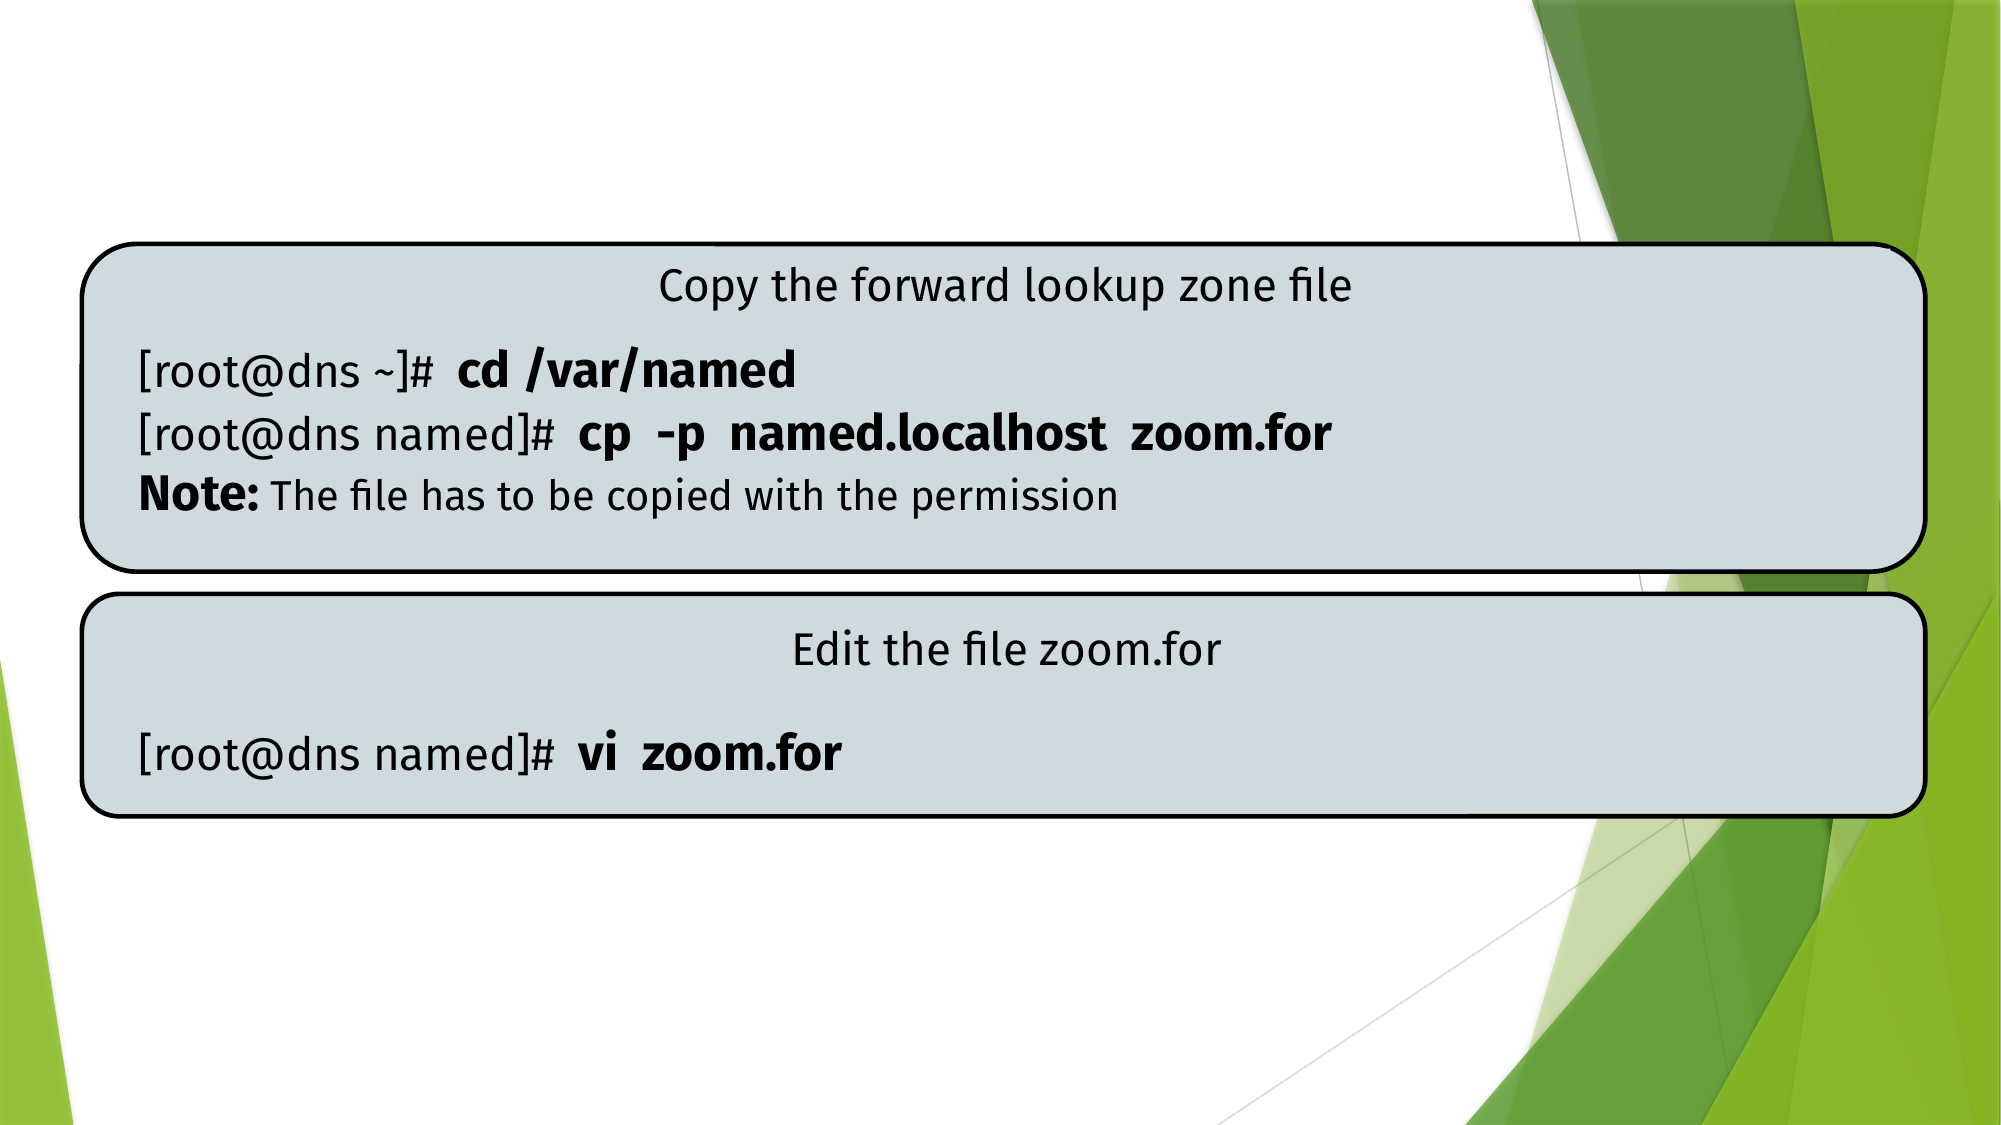

# Configuration –  Forward Lookup Zone

Copy the forward lookup zone file
[root@dns ~]#  cd /var/named
[root@dns named]#  cp  -p  named.localhost  zoom.for
Note: The file has to be copied with the permission

Edit the file zoom.for
[root@dns named]#  vi  zoom.for